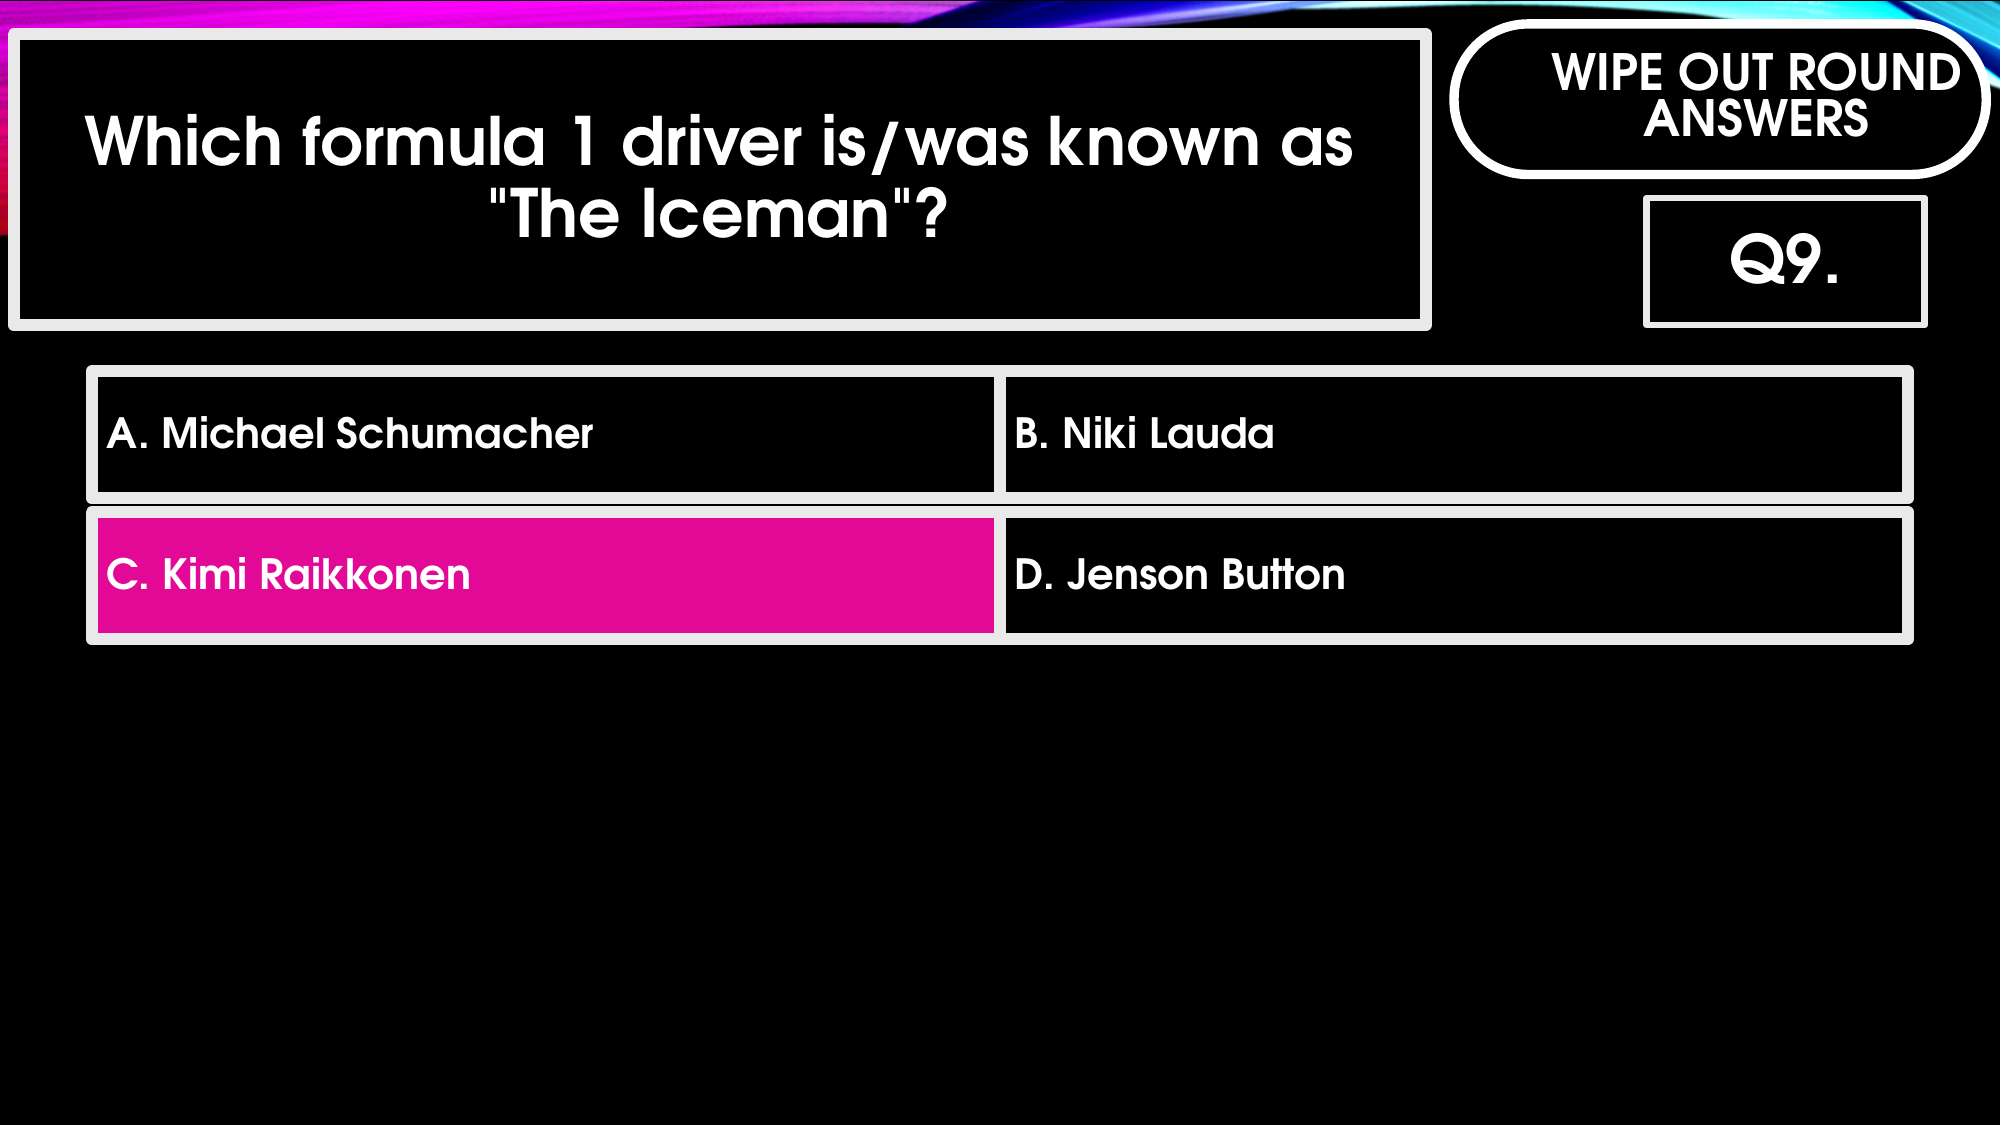

Which formula 1 driver is/was known as "The Iceman"?
Q9.
A. Michael Schumacher
B. Niki Lauda
C. Kimi Raikkonen
D. Jenson Button